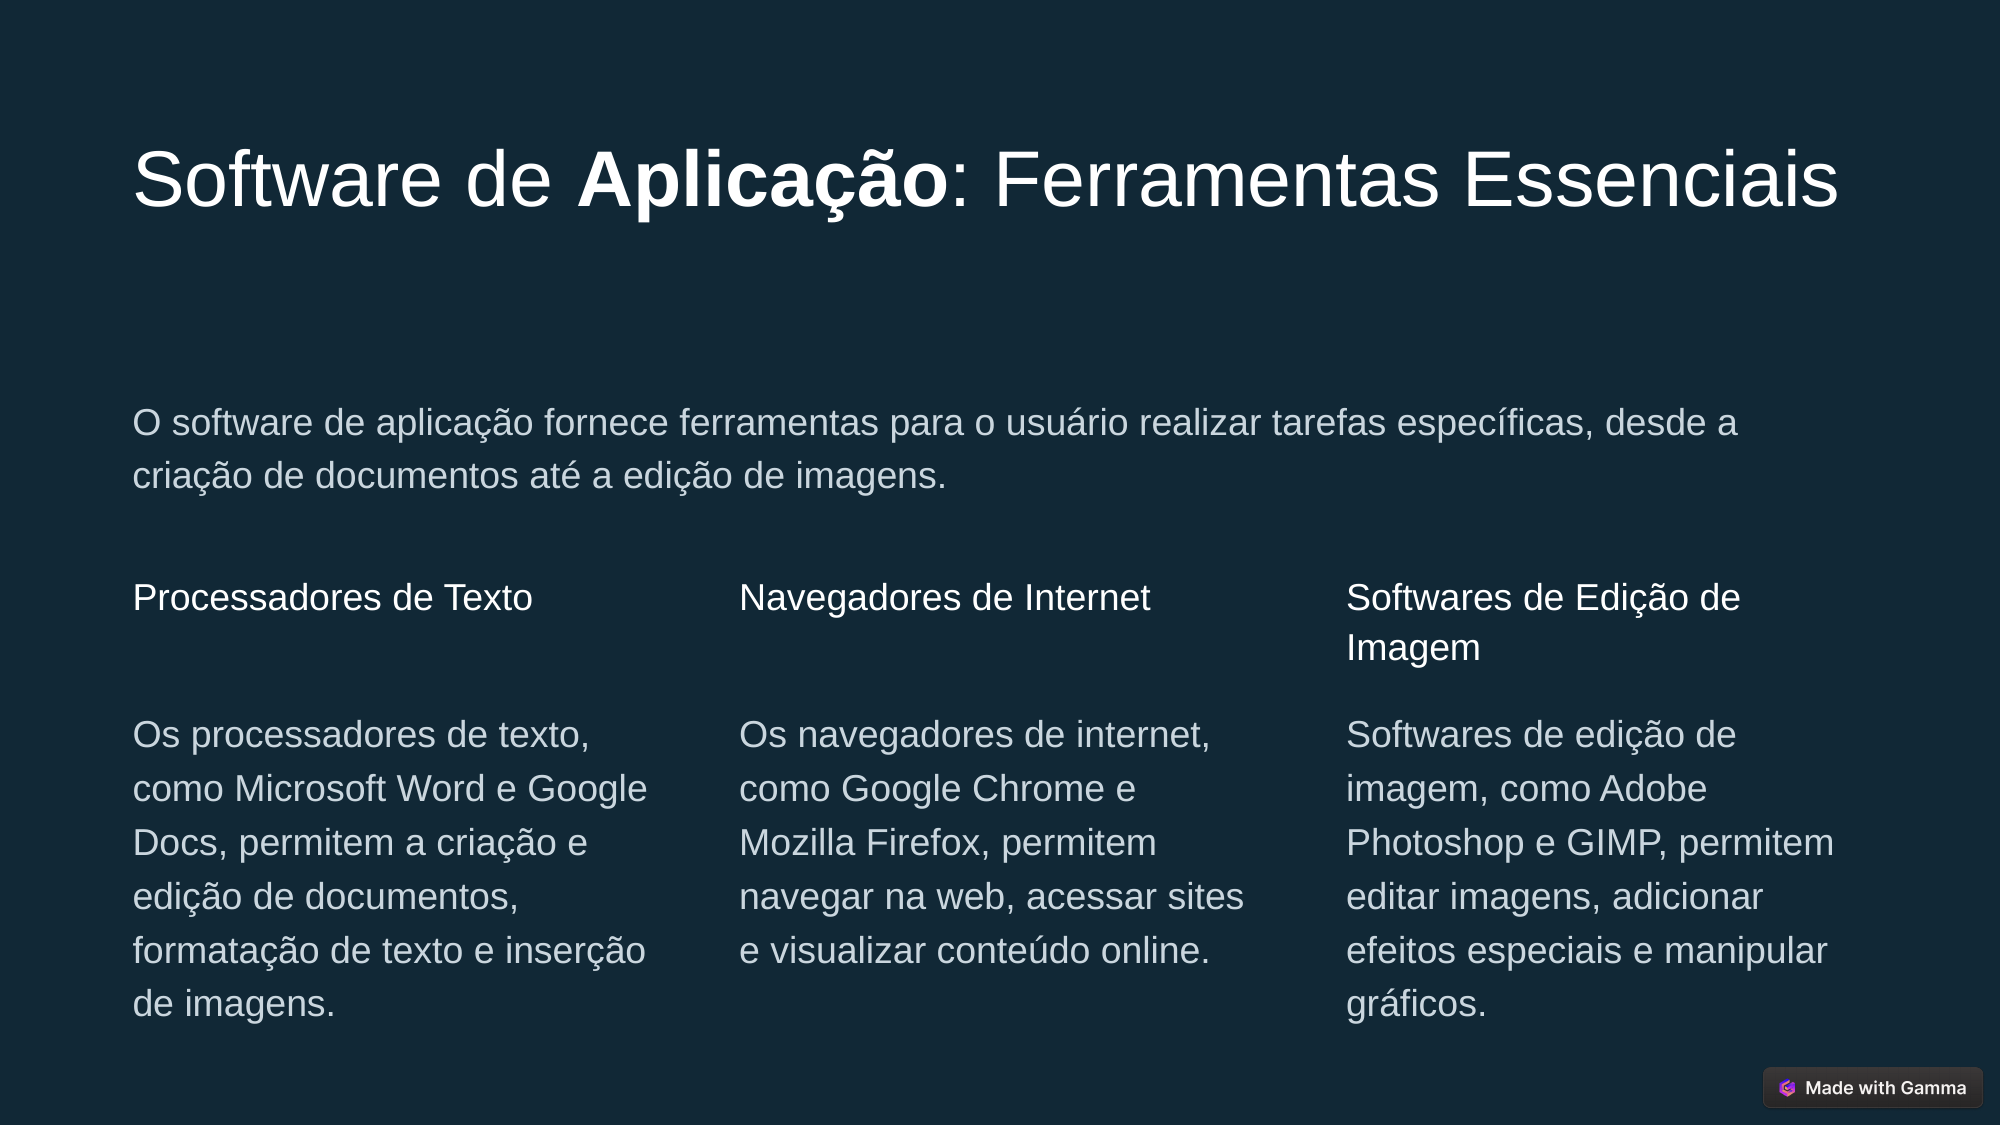

Software de Aplicação: Ferramentas Essenciais
O software de aplicação fornece ferramentas para o usuário realizar tarefas específicas, desde a criação de documentos até a edição de imagens.
Processadores de Texto
Navegadores de Internet
Softwares de Edição de Imagem
Os navegadores de internet, como Google Chrome e Mozilla Firefox, permitem navegar na web, acessar sites e visualizar conteúdo online.
Os processadores de texto, como Microsoft Word e Google Docs, permitem a criação e edição de documentos, formatação de texto e inserção de imagens.
Softwares de edição de imagem, como Adobe Photoshop e GIMP, permitem editar imagens, adicionar efeitos especiais e manipular gráficos.